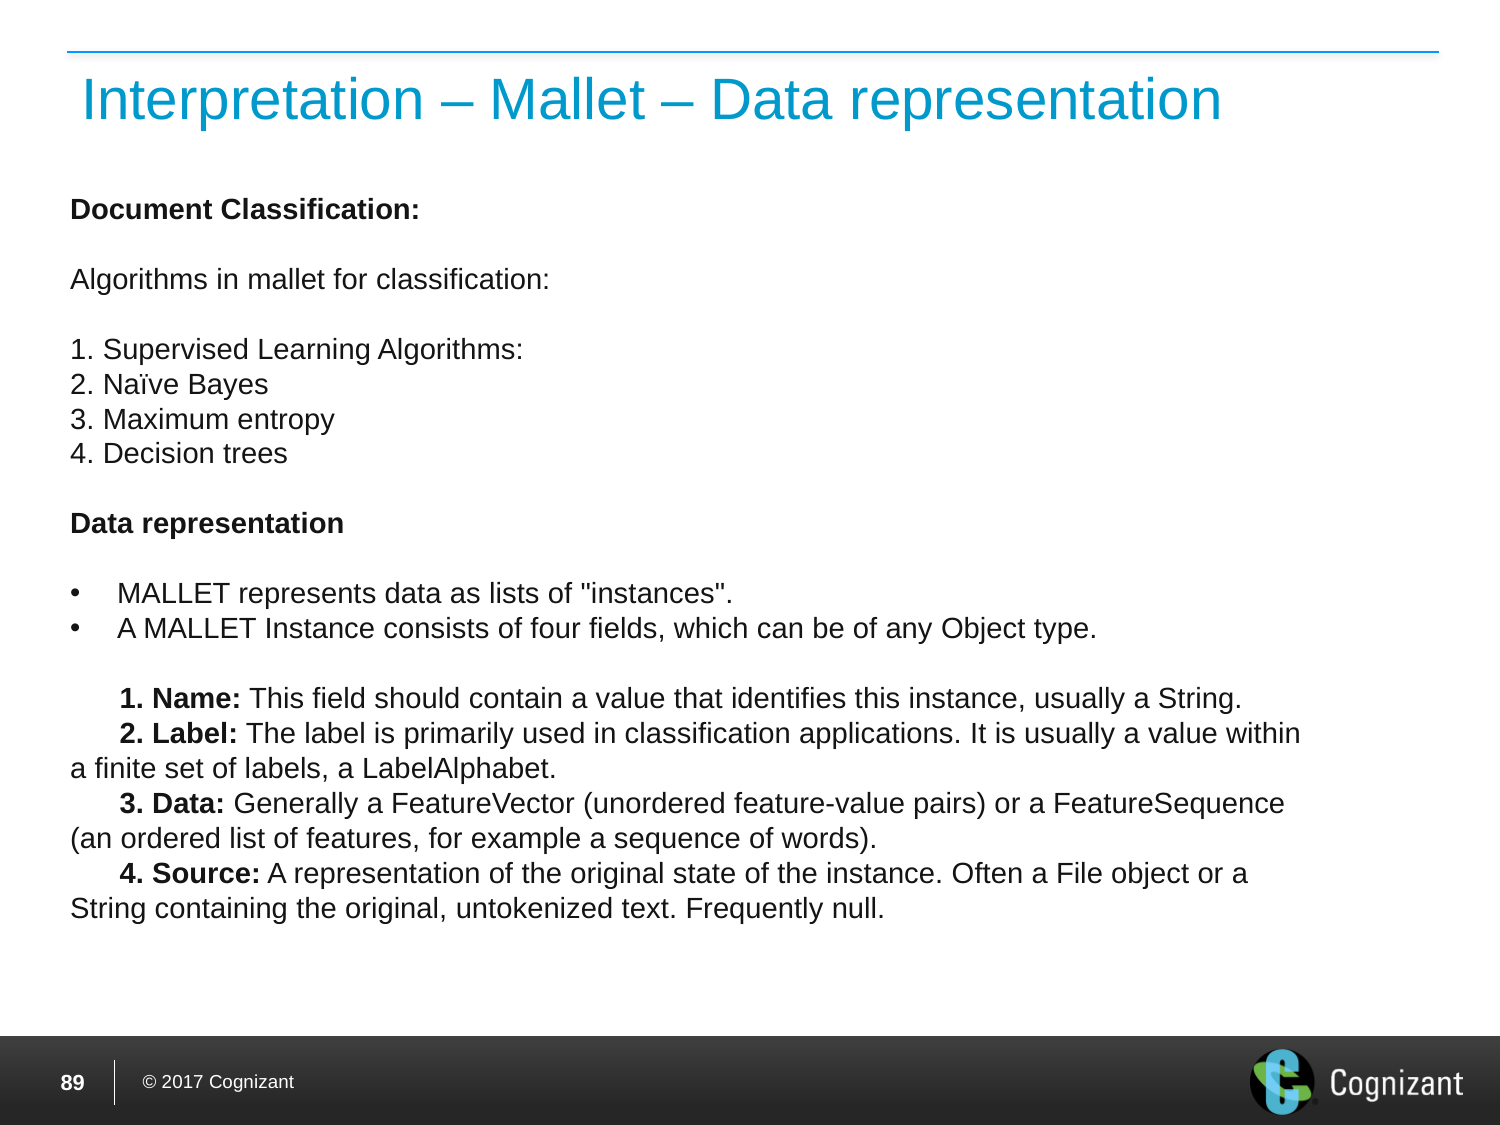

# Interpretation – Mallet – Data representation
Document Classification:

Algorithms in mallet for classification:

1. Supervised Learning Algorithms:
2. Naïve Bayes
3. Maximum entropy
4. Decision trees

Data representation

MALLET represents data as lists of "instances".
A MALLET Instance consists of four fields, which can be of any Object type.

      1. Name: This field should contain a value that identifies this instance, usually a String.
      2. Label: The label is primarily used in classification applications. It is usually a value within a finite set of labels, a LabelAlphabet.
      3. Data: Generally a FeatureVector (unordered feature-value pairs) or a FeatureSequence (an ordered list of features, for example a sequence of words).
      4. Source: A representation of the original state of the instance. Often a File object or a String containing the original, untokenized text. Frequently null.

89